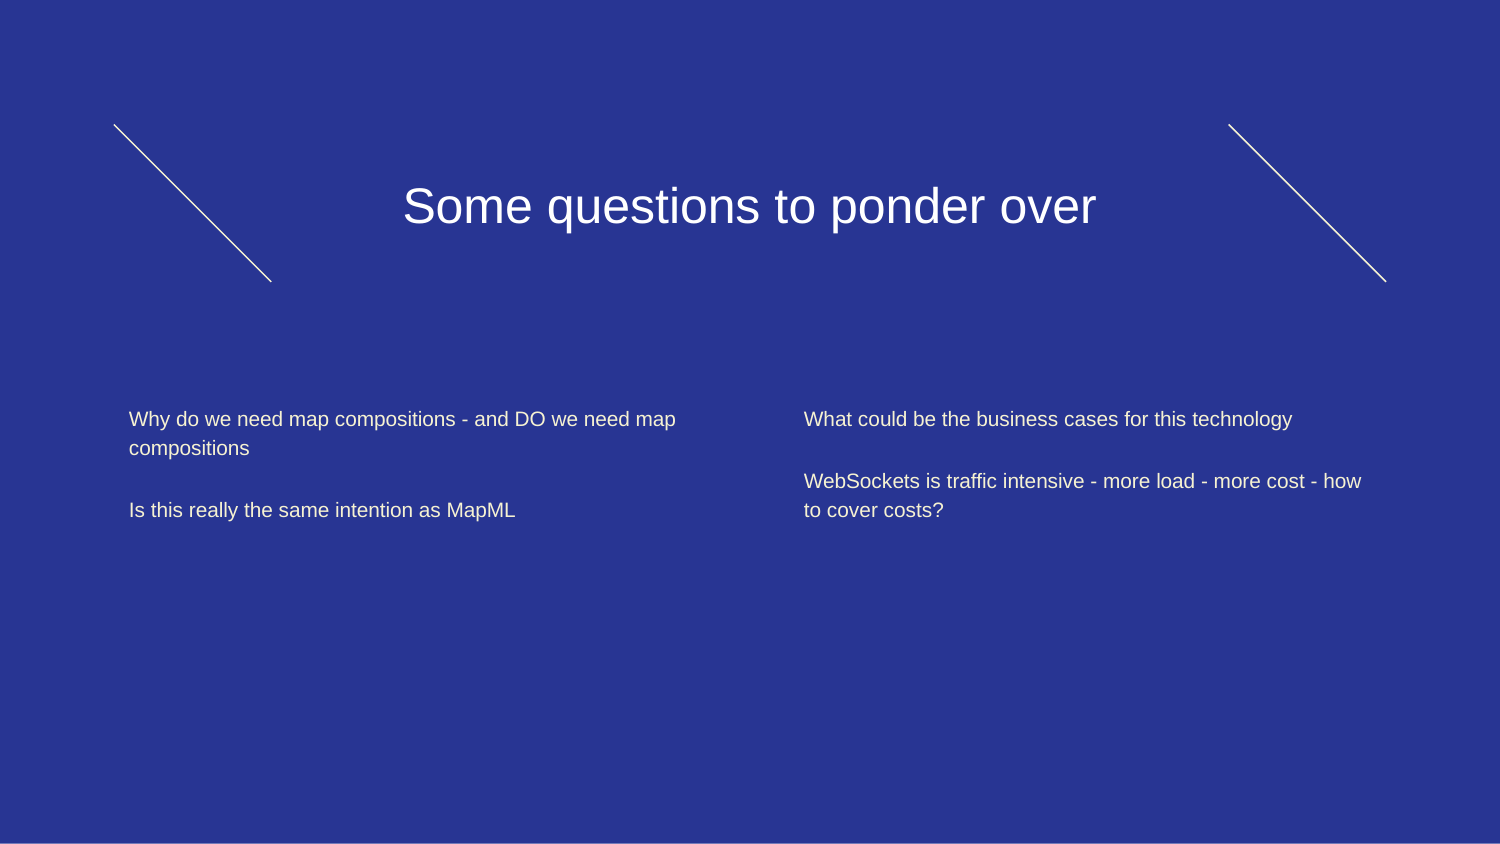

# Some questions to ponder over
Why do we need map compositions - and DO we need map compositions
Is this really the same intention as MapML

What could be the business cases for this technology
WebSockets is traffic intensive - more load - more cost - how to cover costs?